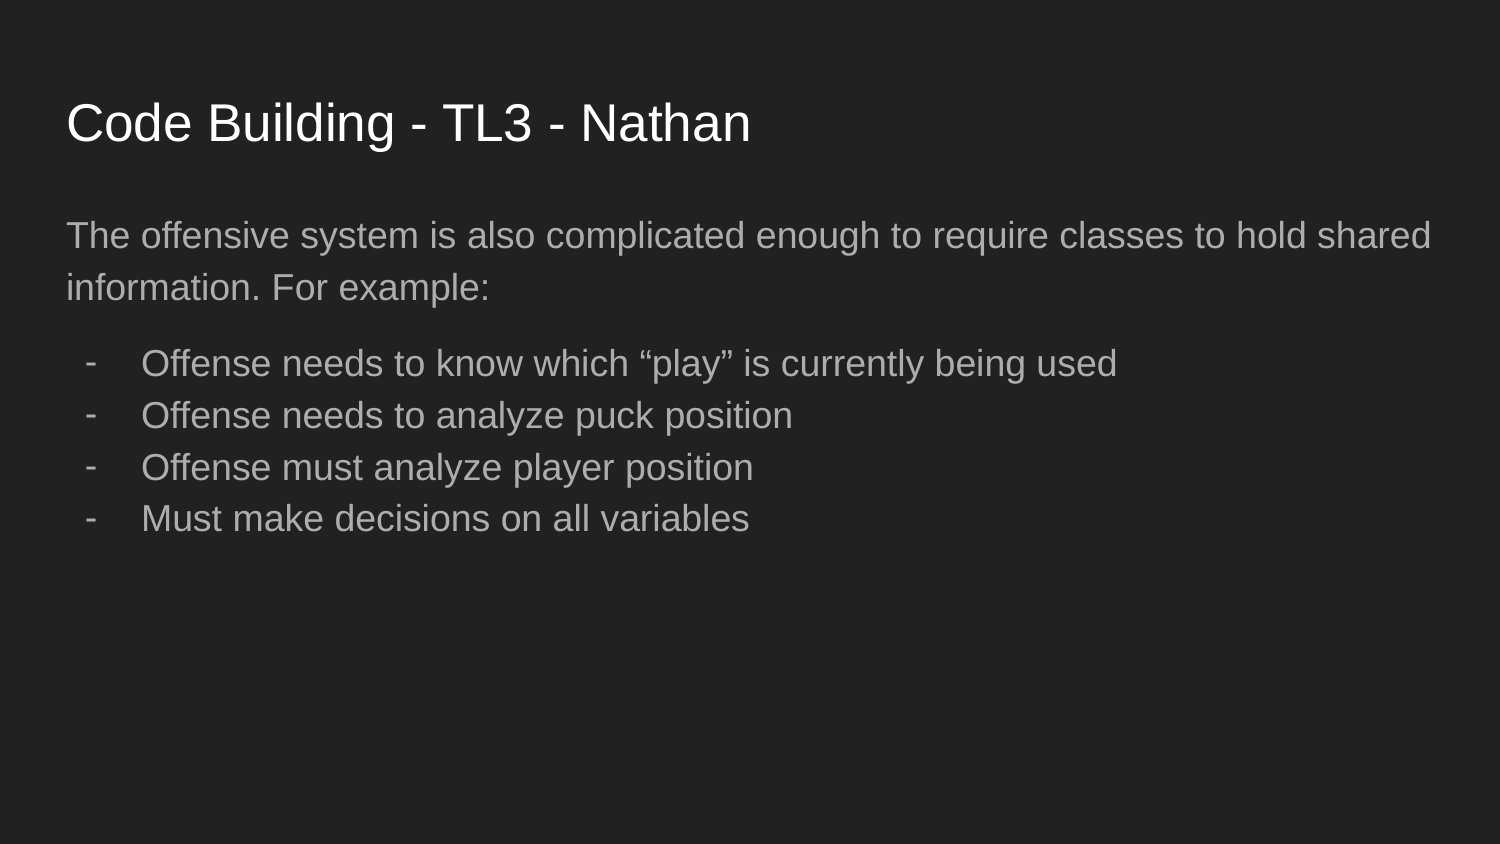

# Code Building - TL3 - Nathan

The offensive system is also complicated enough to require classes to hold shared information. For example:
Offense needs to know which “play” is currently being used
Offense needs to analyze puck position
Offense must analyze player position
Must make decisions on all variables